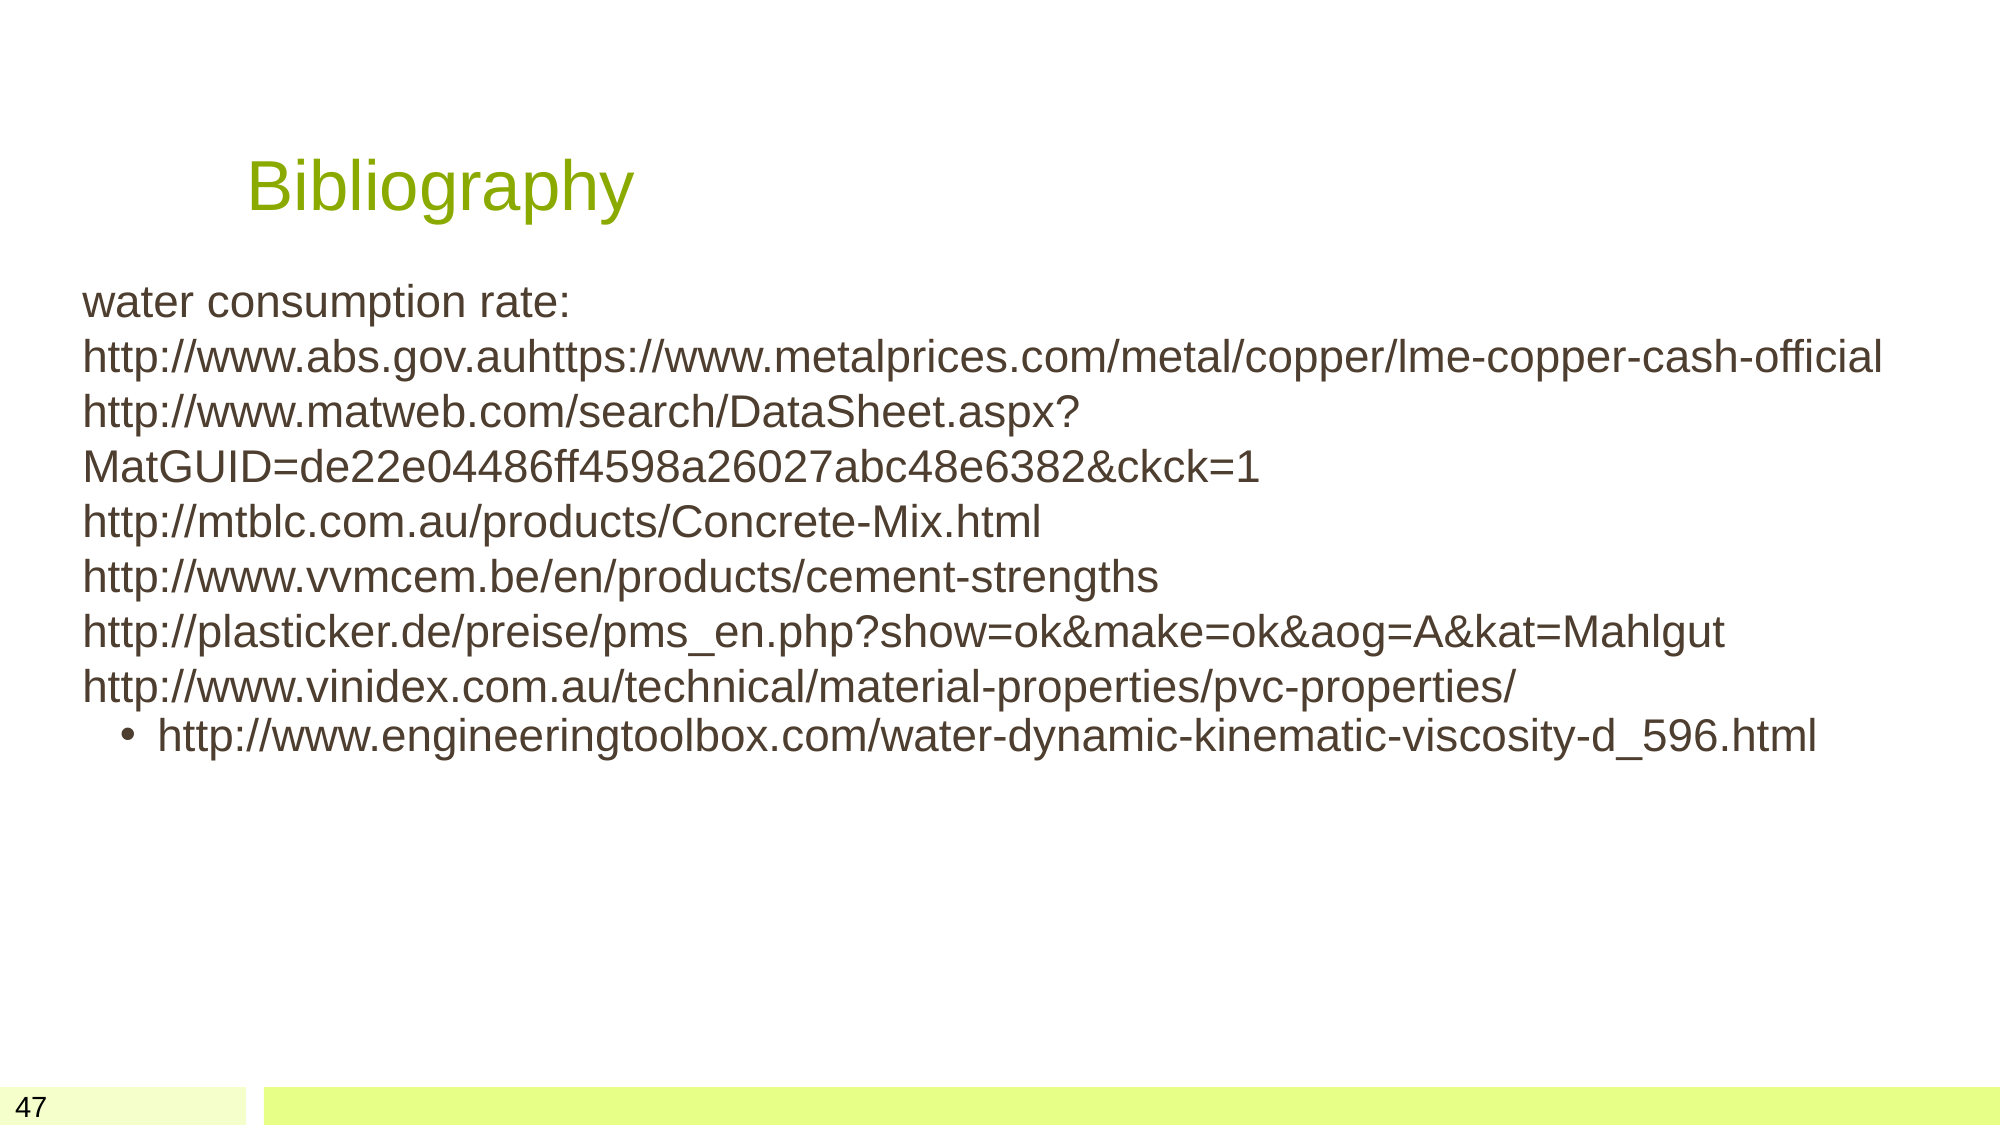

# Bibliography
water consumption rate: http://www.abs.gov.auhttps://www.metalprices.com/metal/copper/lme-copper-cash-official
http://www.matweb.com/search/DataSheet.aspx?MatGUID=de22e04486ff4598a26027abc48e6382&ckck=1
http://mtblc.com.au/products/Concrete-Mix.html
http://www.vvmcem.be/en/products/cement-strengths
http://plasticker.de/preise/pms_en.php?show=ok&make=ok&aog=A&kat=Mahlgut
http://www.vinidex.com.au/technical/material-properties/pvc-properties/
http://www.engineeringtoolbox.com/water-dynamic-kinematic-viscosity-d_596.html
47